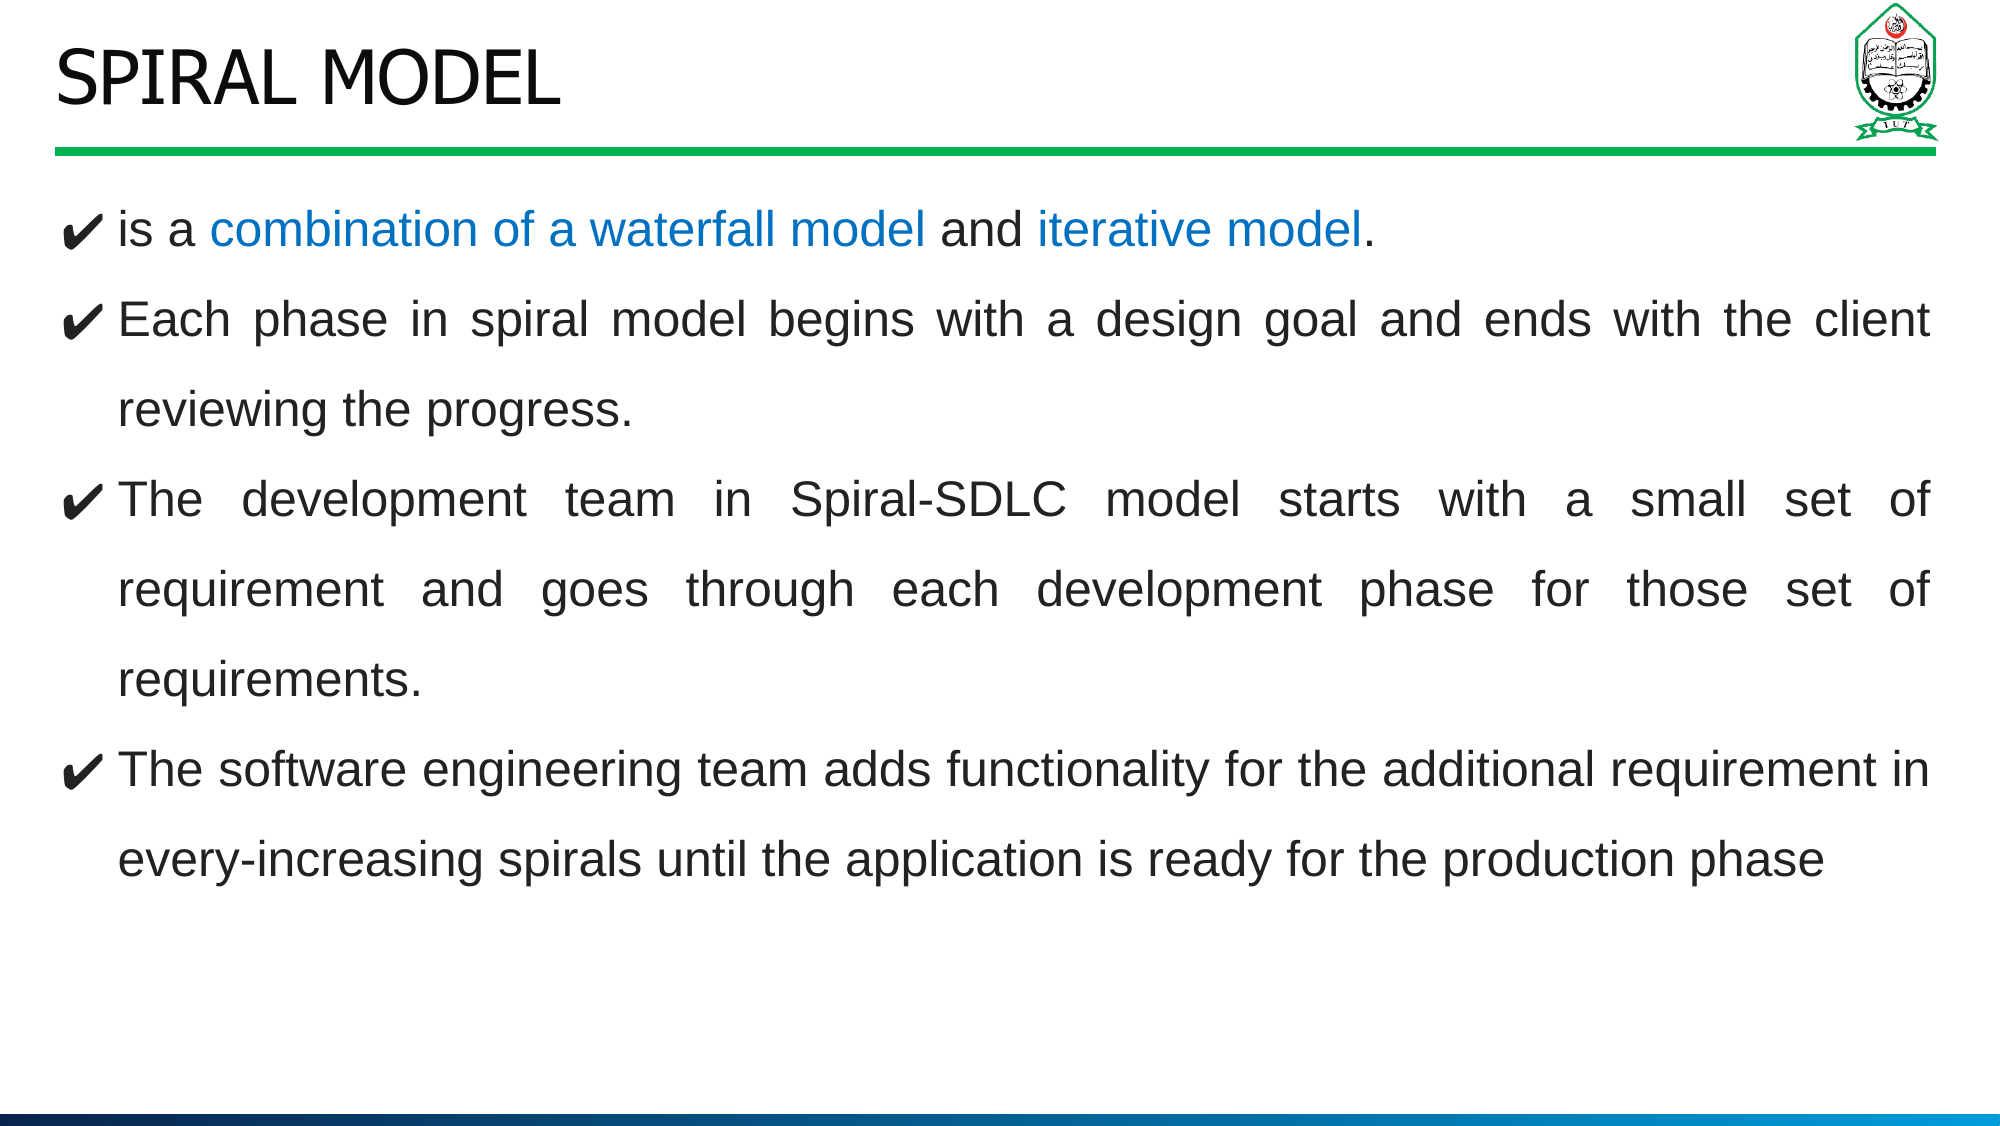

# Spiral Model
is a combination of a waterfall model and iterative model.
Each phase in spiral model begins with a design goal and ends with the client reviewing the progress.
The development team in Spiral-SDLC model starts with a small set of requirement and goes through each development phase for those set of requirements.
The software engineering team adds functionality for the additional requirement in every-increasing spirals until the application is ready for the production phase